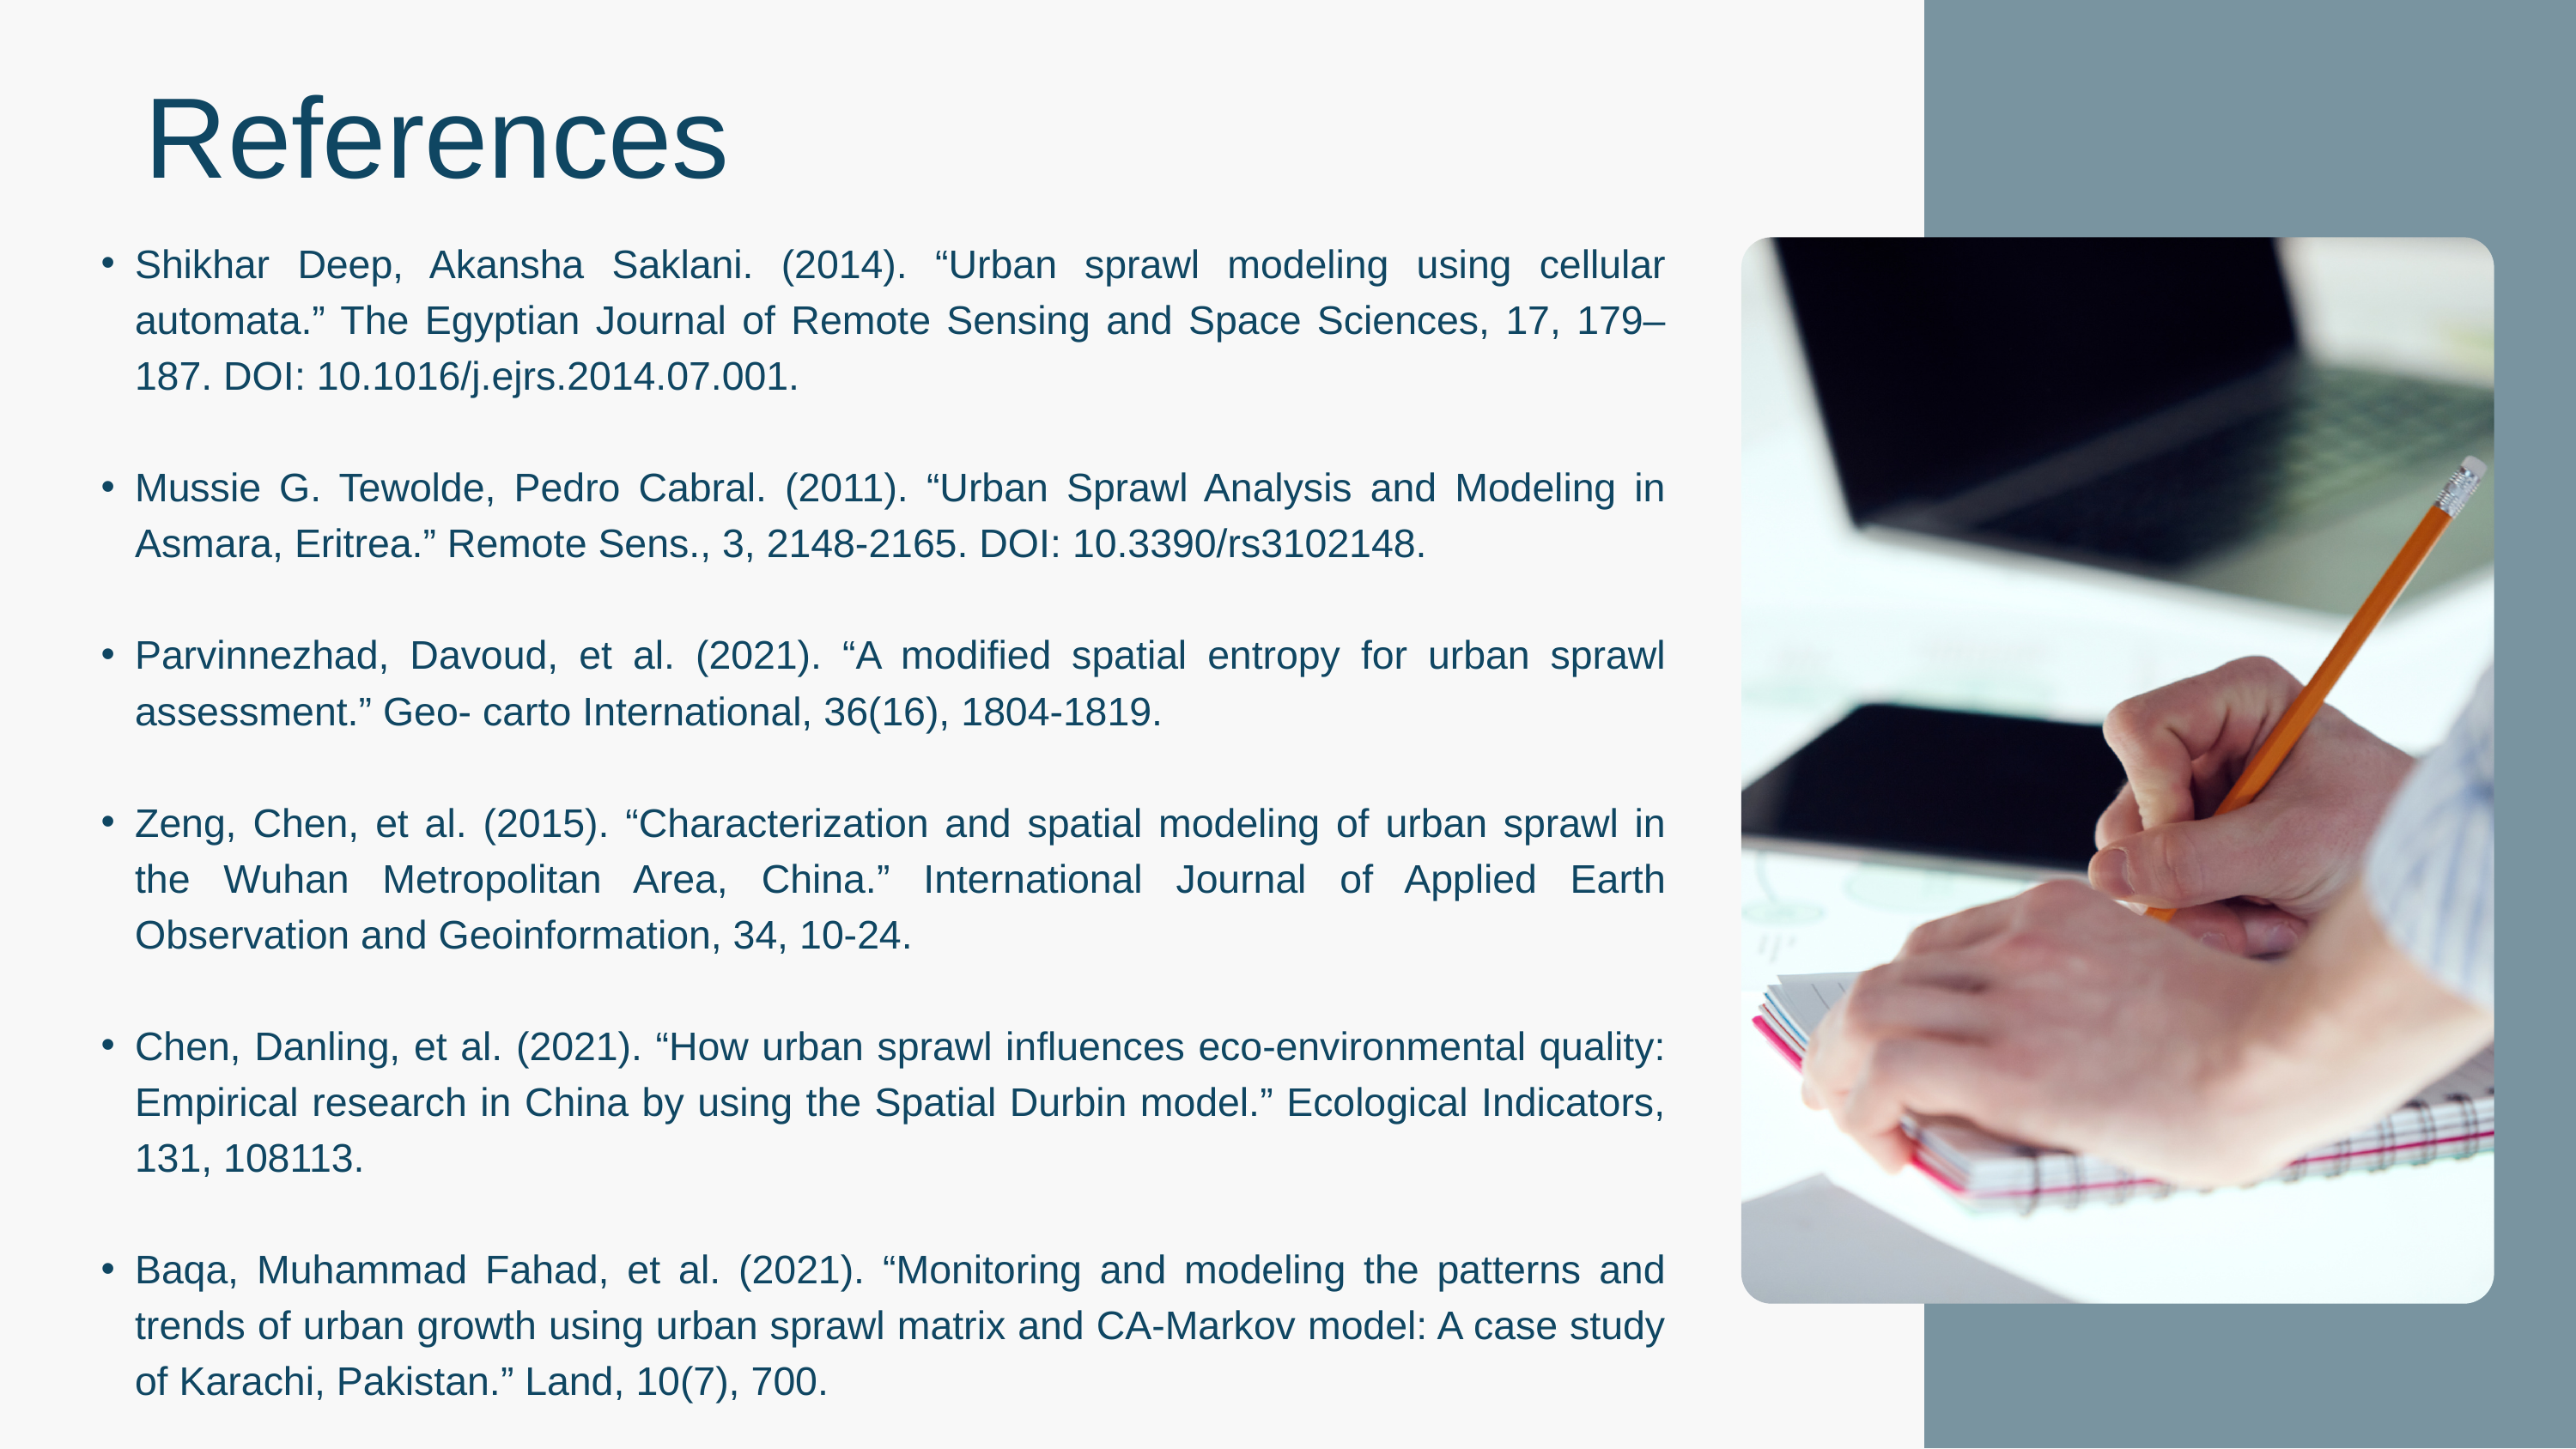

References
Shikhar Deep, Akansha Saklani. (2014). “Urban sprawl modeling using cellular automata.” The Egyptian Journal of Remote Sensing and Space Sciences, 17, 179–187. DOI: 10.1016/j.ejrs.2014.07.001.

Mussie G. Tewolde, Pedro Cabral. (2011). “Urban Sprawl Analysis and Modeling in Asmara, Eritrea.” Remote Sens., 3, 2148-2165. DOI: 10.3390/rs3102148.

Parvinnezhad, Davoud, et al. (2021). “A modified spatial entropy for urban sprawl assessment.” Geo- carto International, 36(16), 1804-1819.

Zeng, Chen, et al. (2015). “Characterization and spatial modeling of urban sprawl in the Wuhan Metropolitan Area, China.” International Journal of Applied Earth Observation and Geoinformation, 34, 10-24.

Chen, Danling, et al. (2021). “How urban sprawl influences eco-environmental quality: Empirical research in China by using the Spatial Durbin model.” Ecological Indicators, 131, 108113.

Baqa, Muhammad Fahad, et al. (2021). “Monitoring and modeling the patterns and trends of urban growth using urban sprawl matrix and CA-Markov model: A case study of Karachi, Pakistan.” Land, 10(7), 700.